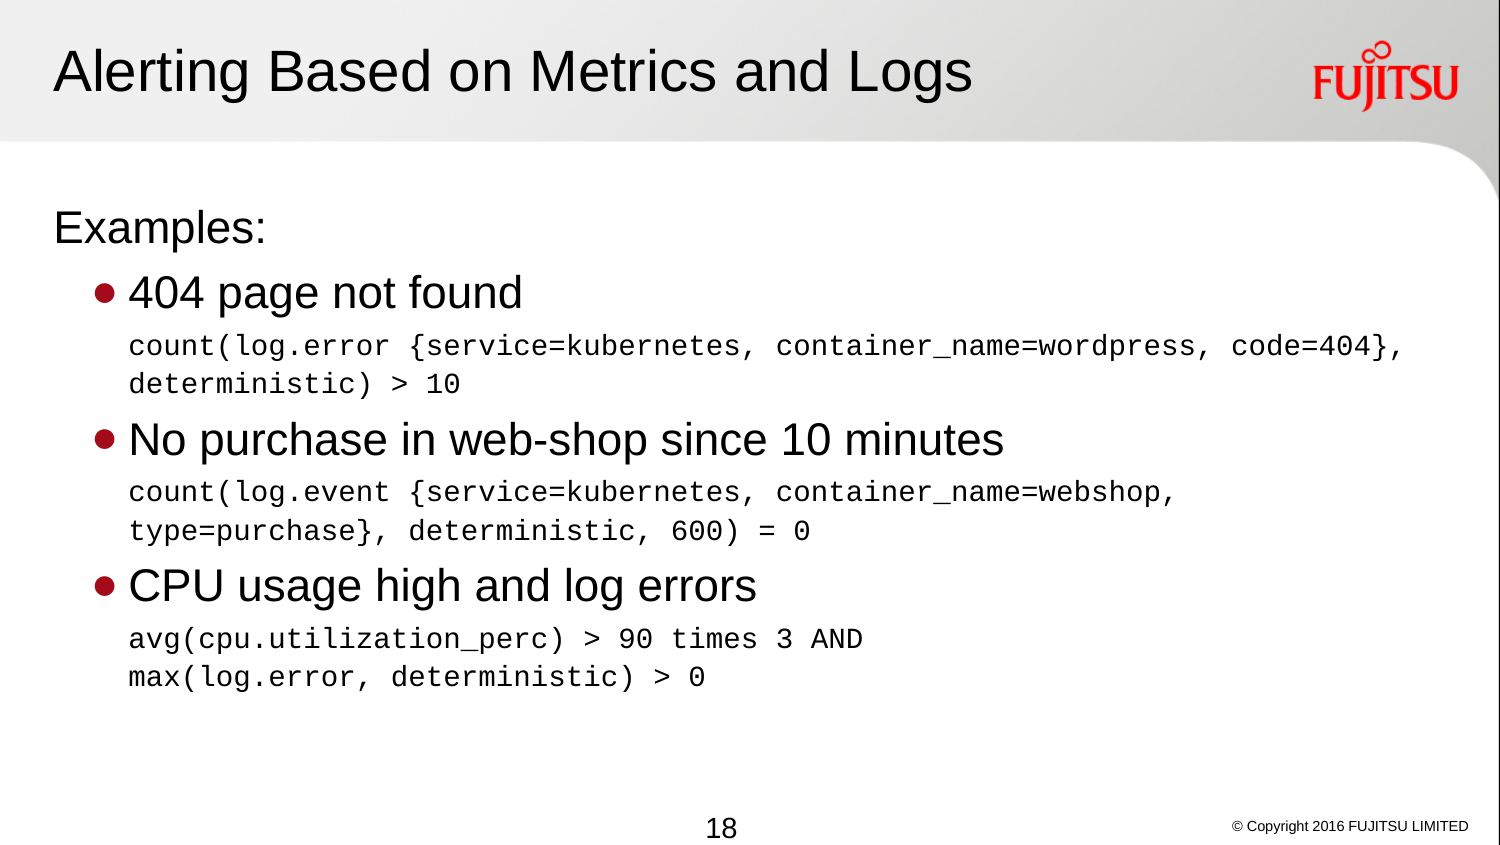

# Alerting Based on Metrics and Logs
Examples:
404 page not found
count(log.error {service=kubernetes, container_name=wordpress, code=404}, deterministic) > 10
No purchase in web-shop since 10 minutes
count(log.event {service=kubernetes, container_name=webshop, type=purchase}, deterministic, 600) = 0
CPU usage high and log errors
avg(cpu.utilization_perc) > 90 times 3 AND
max(log.error, deterministic) > 0

18